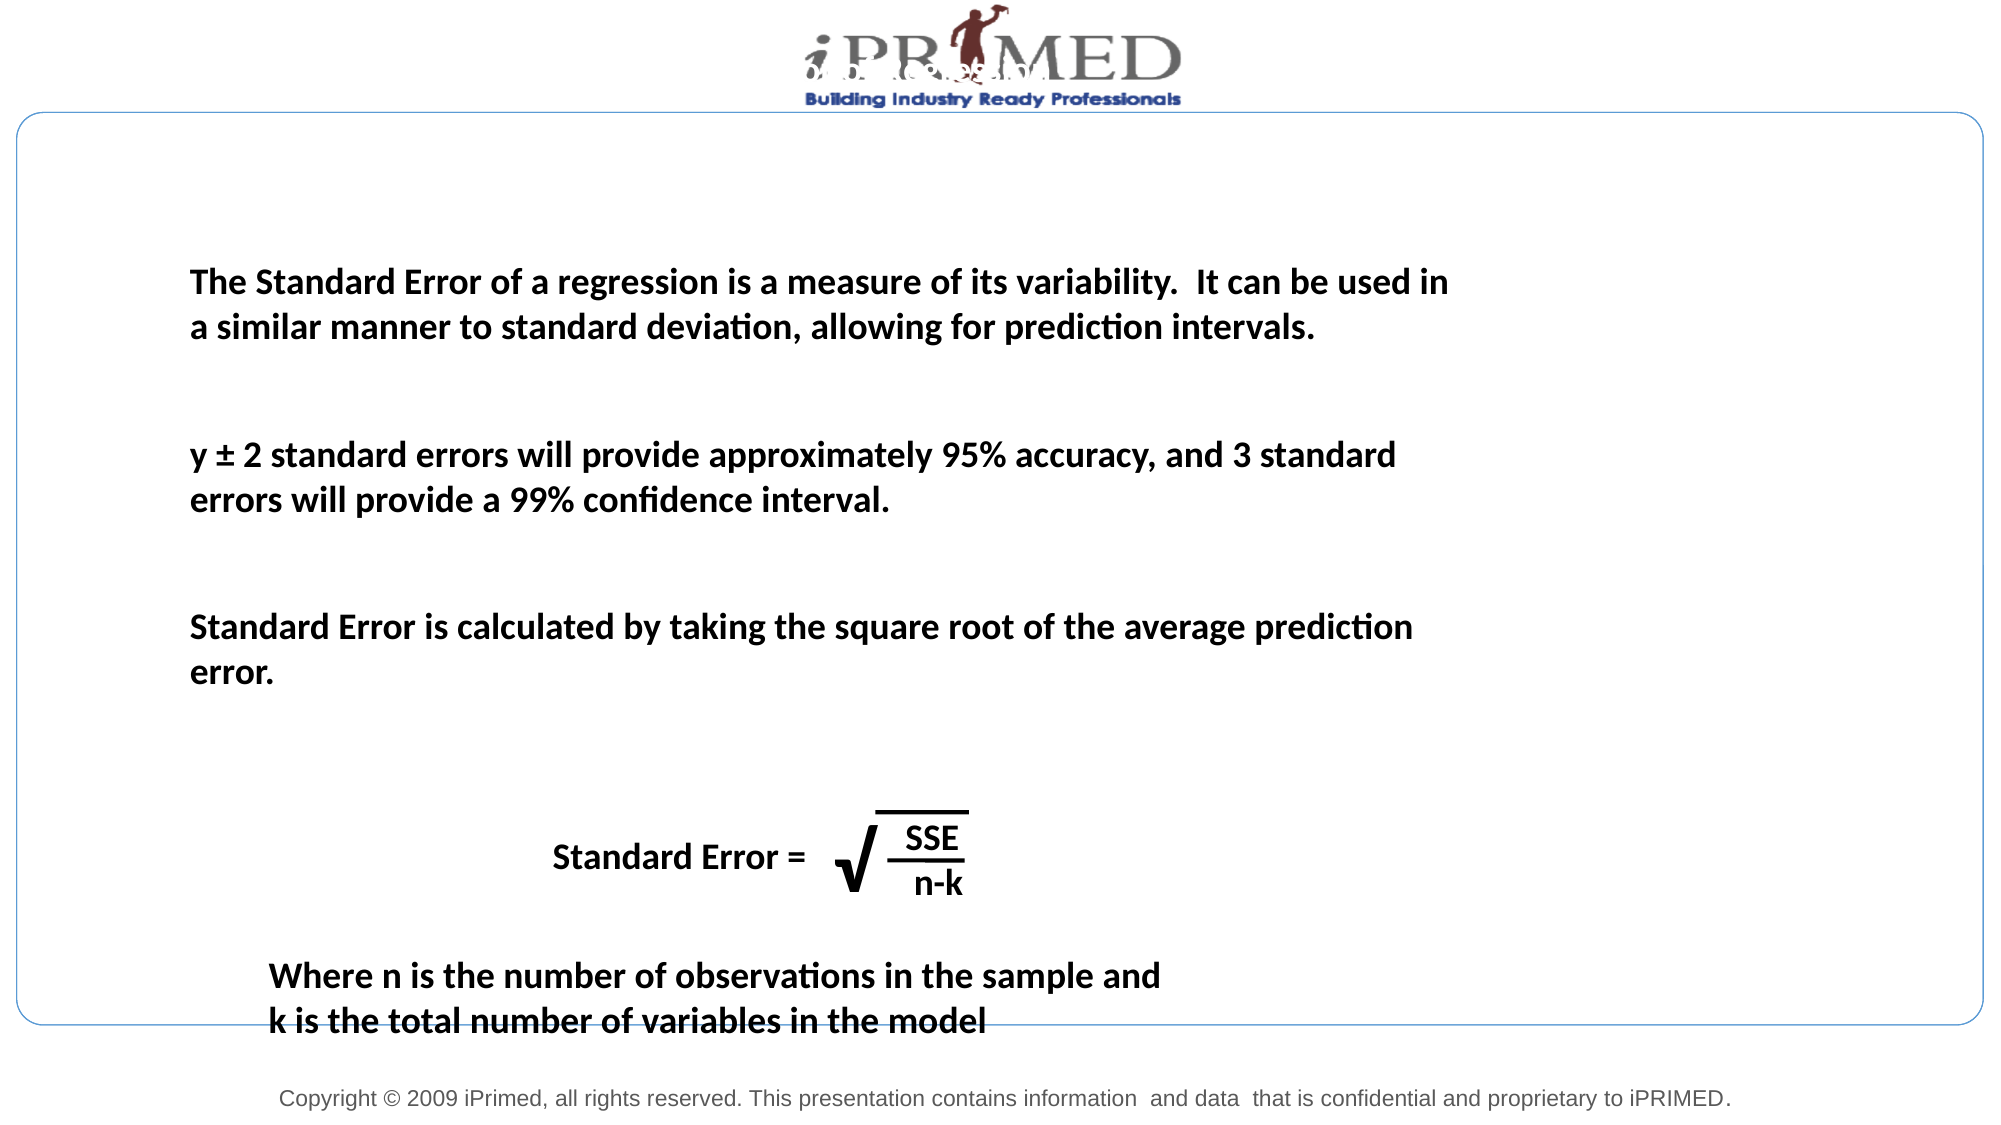

Standard Error of Regression
The Standard Error of a regression is a measure of its variability.  It can be used in a similar manner to standard deviation, allowing for prediction intervals.

y ± 2 standard errors will provide approximately 95% accuracy, and 3 standard errors will provide a 99% confidence interval.

Standard Error is calculated by taking the square root of the average prediction error.
√

 SSE
  n-k
Standard Error =

Where n is the number of observations in the sample and
k is the total number of variables in the model